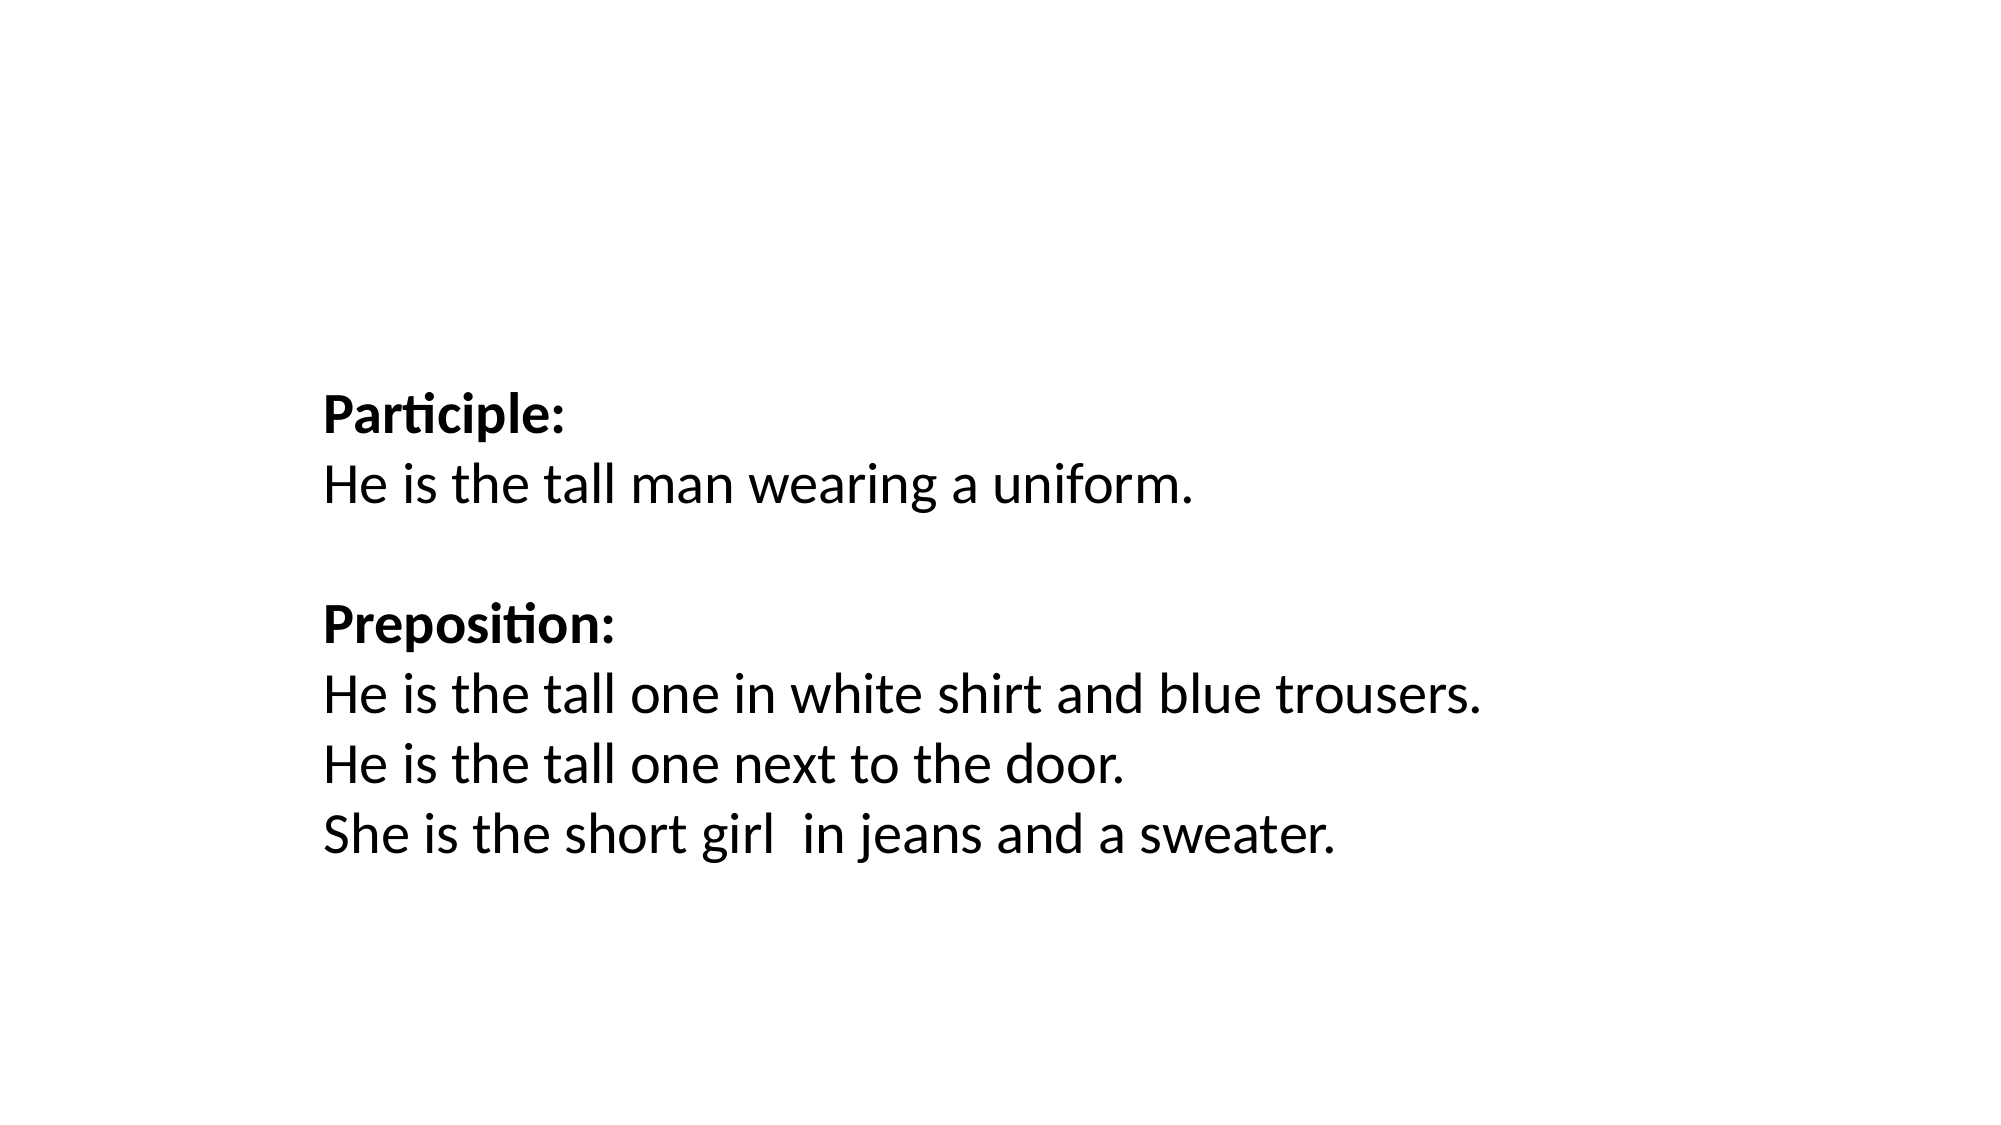

Participle:
He is the tall man wearing a uniform.

Preposition:
He is the tall one in white shirt and blue trousers.
He is the tall one next to the door.
She is the short girl  in jeans and a sweater.